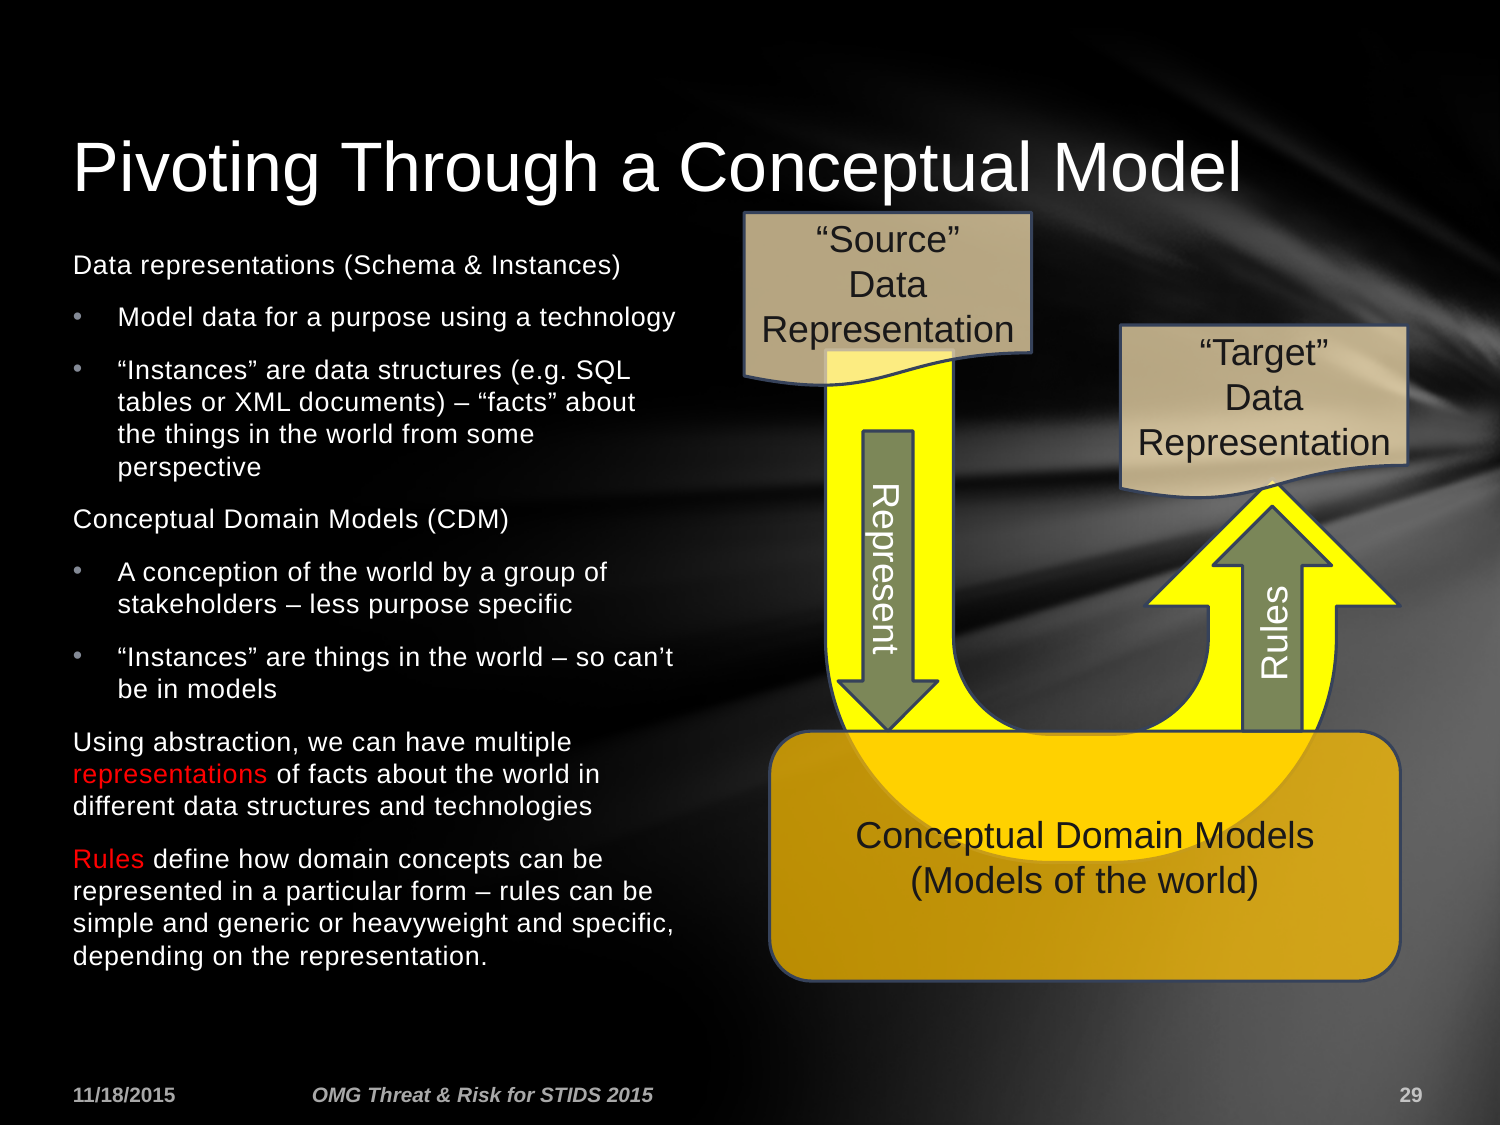

# Pivoting Through a Conceptual Model
“Source”
Data
Representation
Data representations (Schema & Instances)
Model data for a purpose using a technology
“Instances” are data structures (e.g. SQL tables or XML documents) – “facts” about the things in the world from some perspective
Conceptual Domain Models (CDM)
A conception of the world by a group of stakeholders – less purpose specific
“Instances” are things in the world – so can’t be in models
Using abstraction, we can have multiple representations of facts about the world in different data structures and technologies
Rules define how domain concepts can be represented in a particular form – rules can be simple and generic or heavyweight and specific, depending on the representation.

“Target”
Data
Representation

Represent
Rules
Conceptual Domain Models
(Models of the world)
11/18/2015
OMG Threat & Risk for STIDS 2015
29